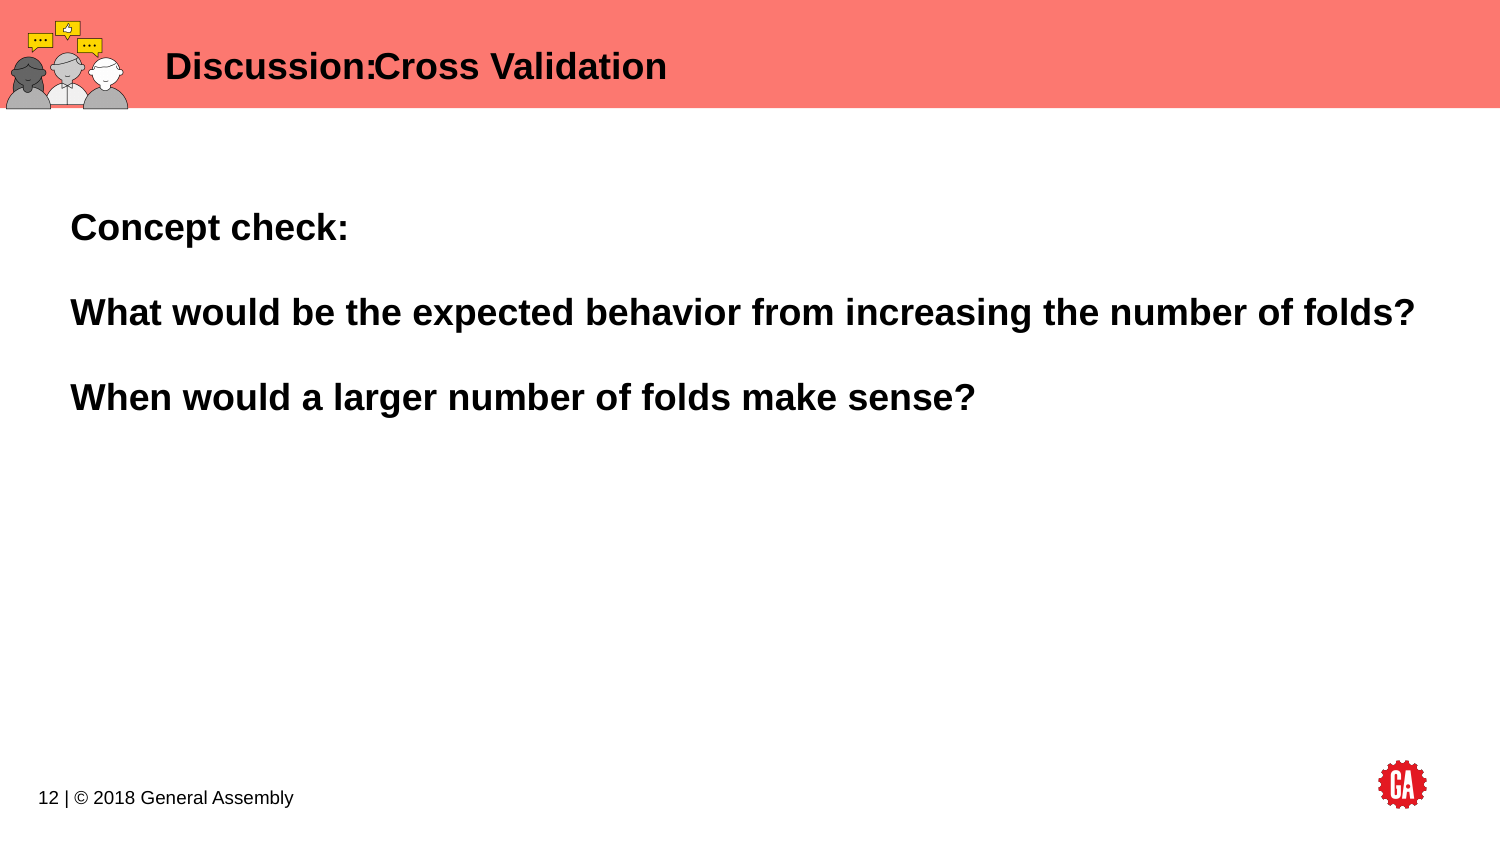

# Cross Validation
Concept check:
What would be the expected behavior from increasing the number of folds?
When would a larger number of folds make sense?
12 | © 2018 General Assembly
12